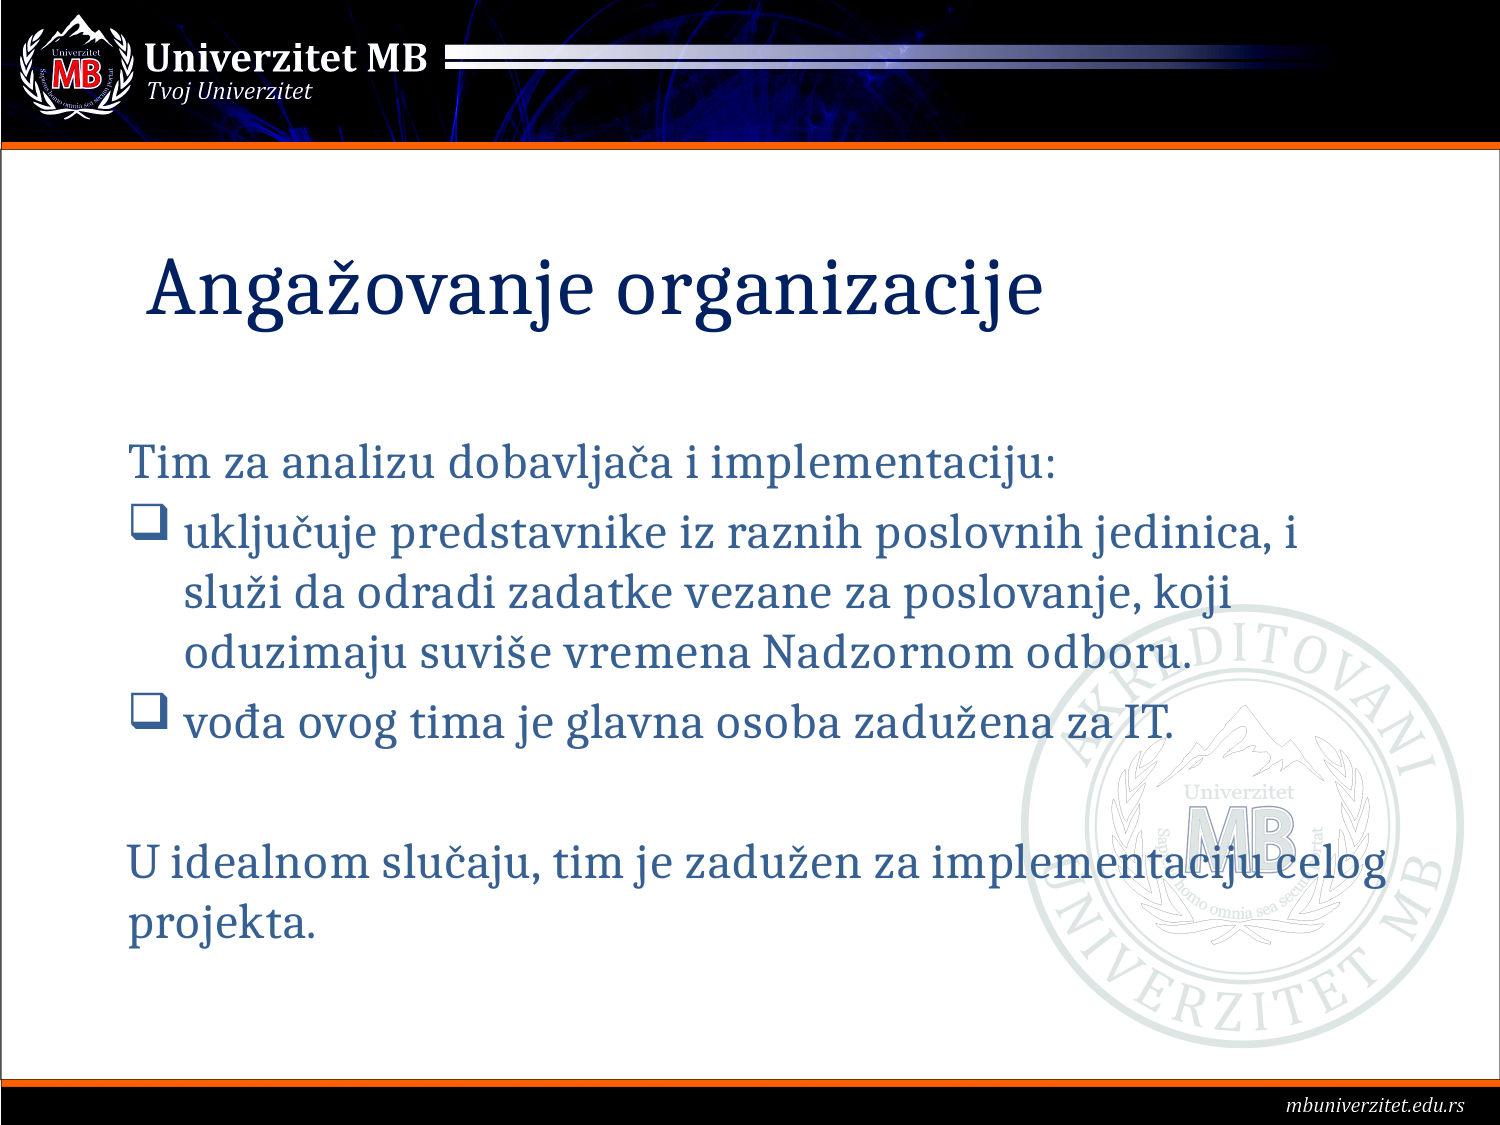

# Angažovanje organizacije
Tim za analizu dobavljača i implementaciju:
uključuje predstavnike iz raznih poslovnih jedinica, i služi da odradi zadatke vezane za poslovanje, koji oduzimaju suviše vremena Nadzornom odboru.
vođa ovog tima je glavna osoba zadužena za IT.

U idealnom slučaju, tim je zadužen za implementaciju celog projekta.